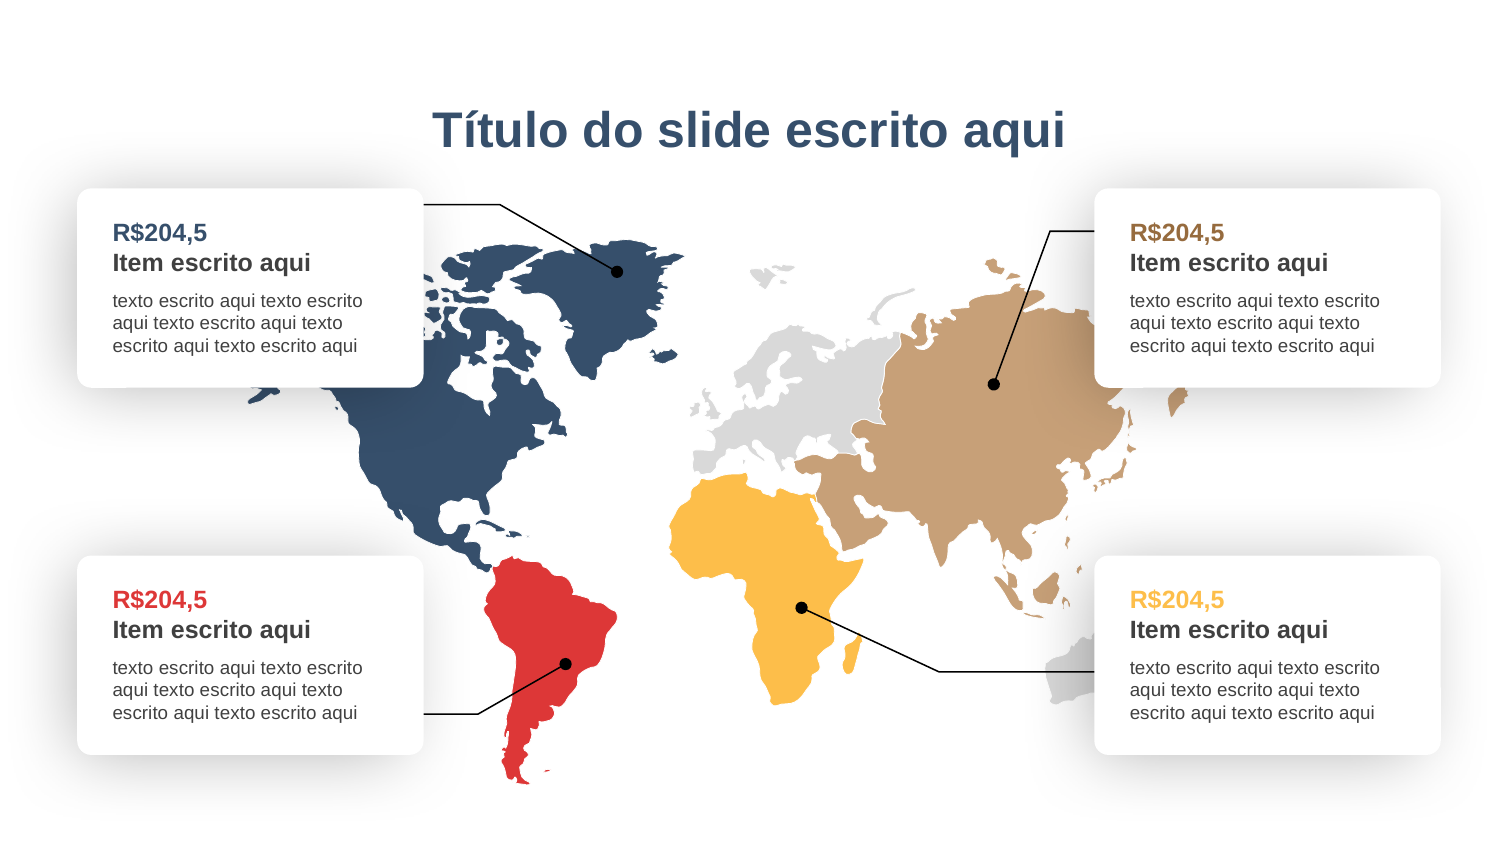

Título do slide escrito aqui

R$204,5
Item escrito aqui
texto escrito aqui texto escrito aqui texto escrito aqui texto escrito aqui texto escrito aqui

R$204,5
Item escrito aqui
texto escrito aqui texto escrito aqui texto escrito aqui texto escrito aqui texto escrito aqui

R$204,5
Item escrito aqui
texto escrito aqui texto escrito aqui texto escrito aqui texto escrito aqui texto escrito aqui

R$204,5
Item escrito aqui
texto escrito aqui texto escrito aqui texto escrito aqui texto escrito aqui texto escrito aqui